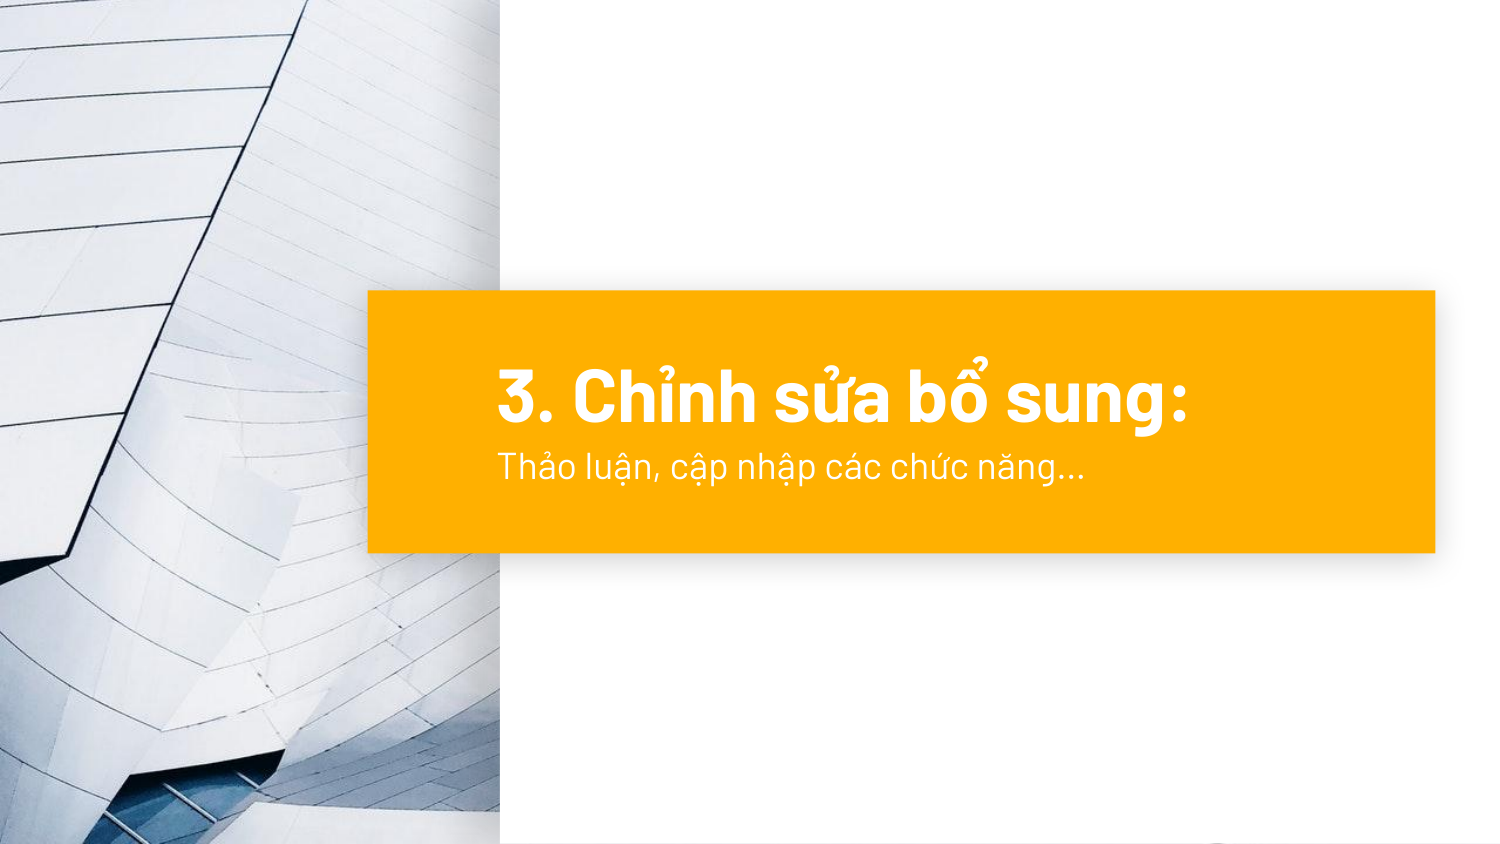

# 3. Chỉnh sửa bổ sung:
Thảo luận, cập nhập các chức năng…